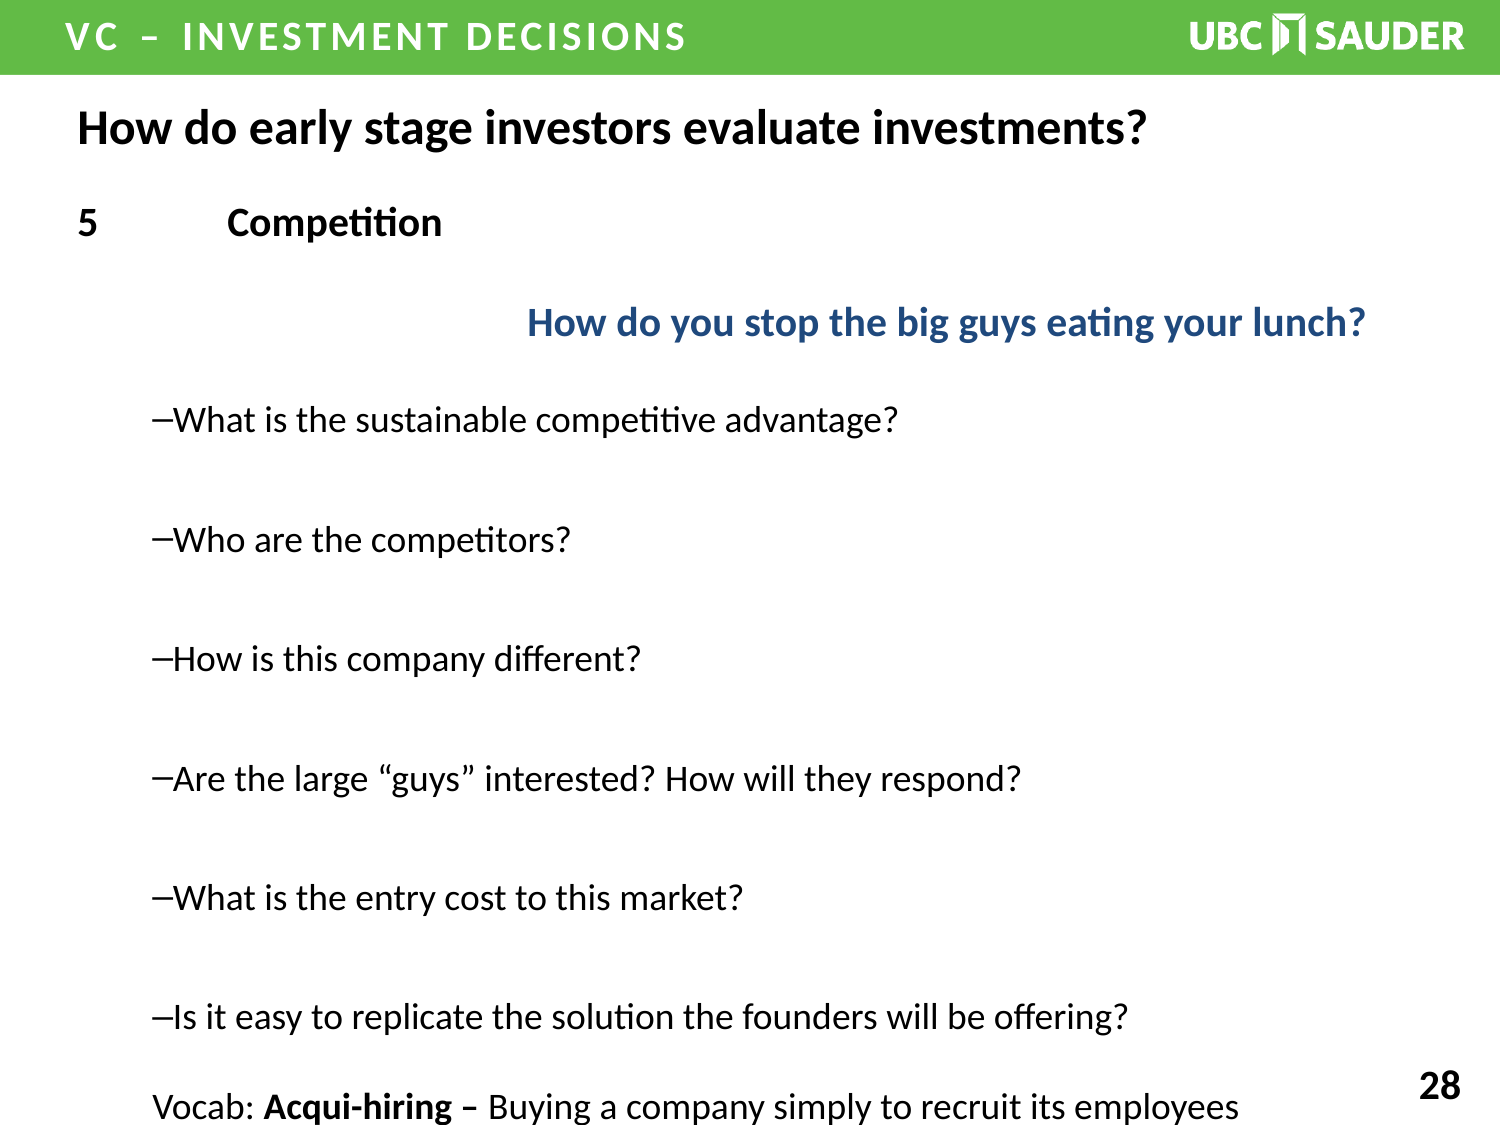

# How do early stage investors evaluate investments?
5	Competition

			How do you stop the big guys eating your lunch?

What is the sustainable competitive advantage?

Who are the competitors?

How is this company different?

Are the large “guys” interested? How will they respond?

What is the entry cost to this market?

Is it easy to replicate the solution the founders will be offering?

Vocab: Acqui-hiring – Buying a company simply to recruit its employees